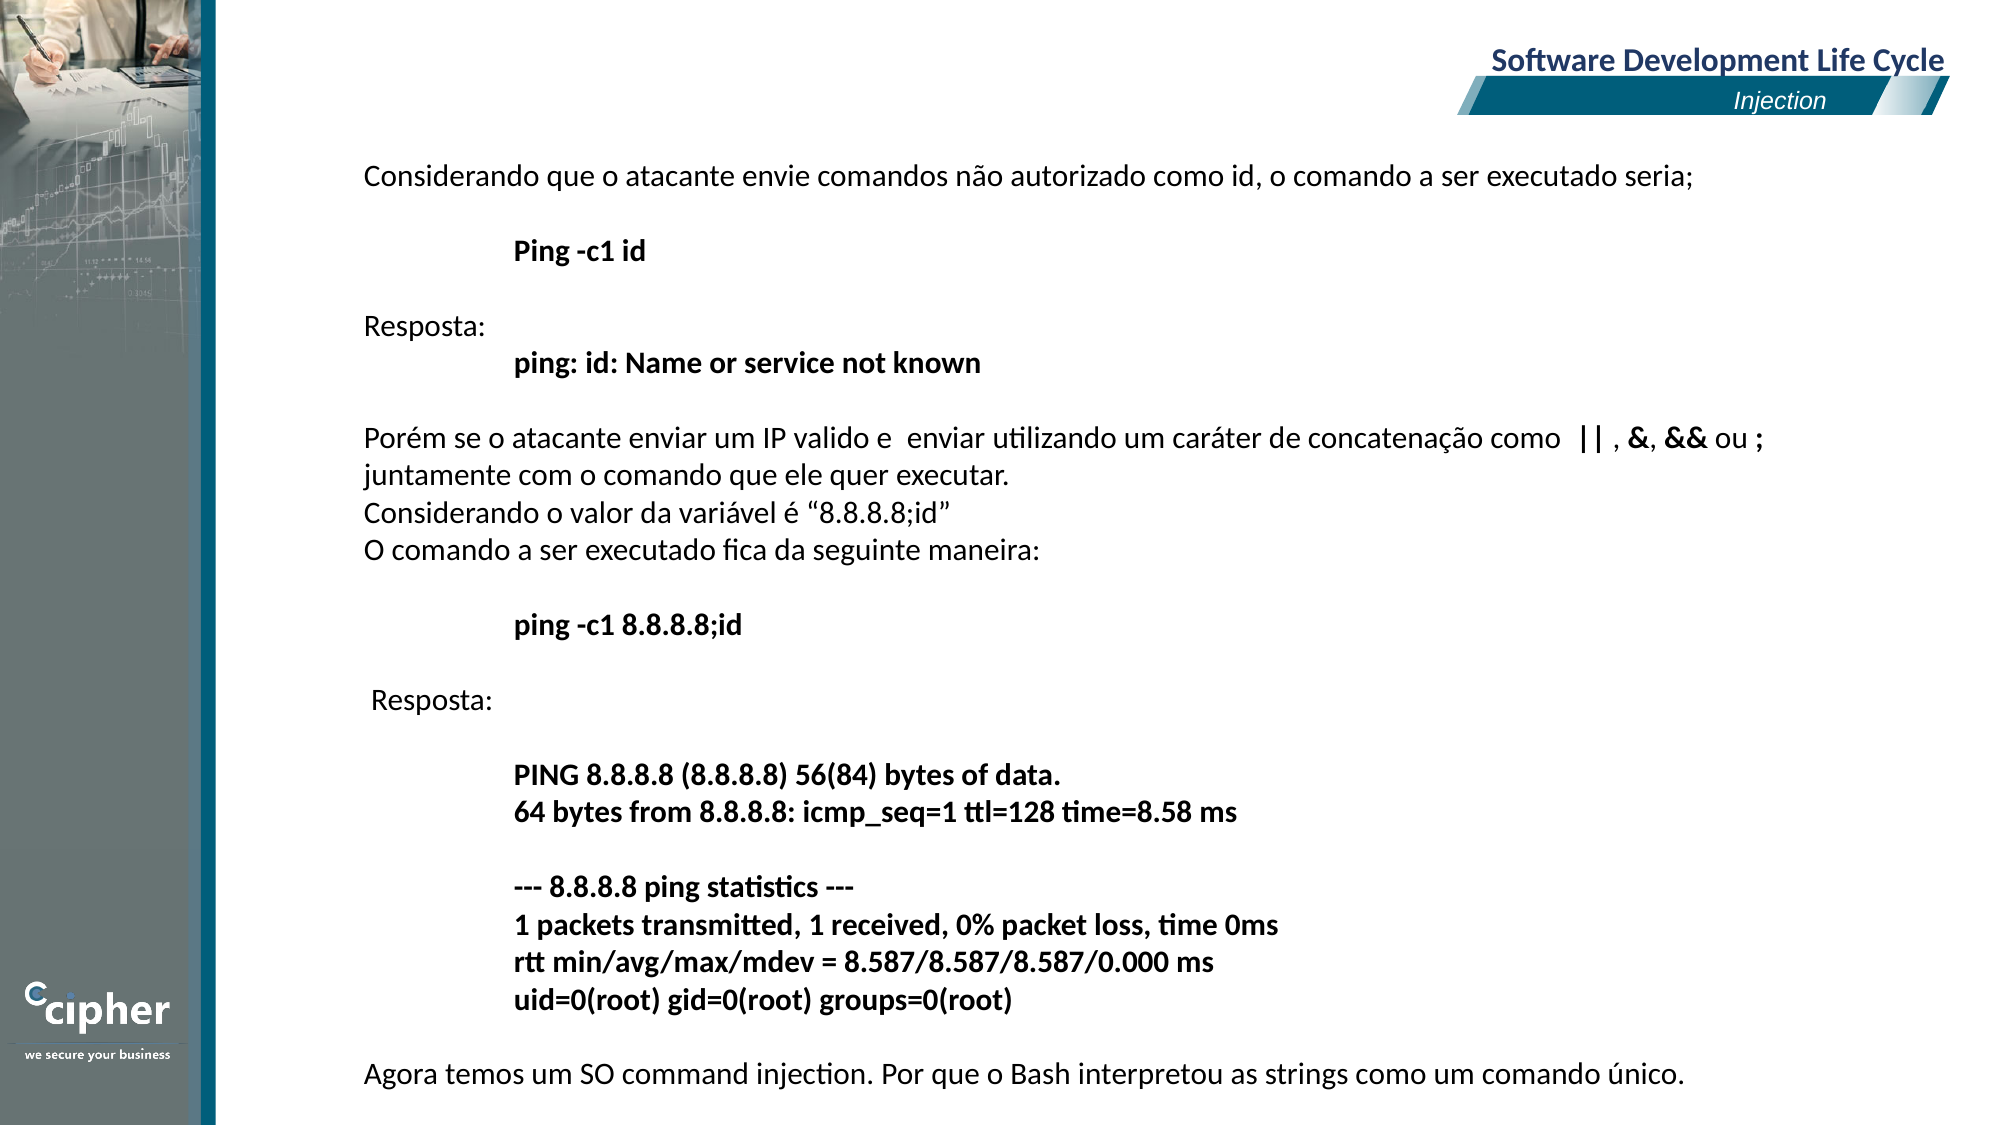

Software Development Life Cycle
Injection

Considerando que o atacante envie comandos não autorizado como id, o comando a ser executado seria;

	Ping -c1 id

Resposta:
	ping: id: Name or service not known

Porém se o atacante enviar um IP valido e  enviar utilizando um caráter de concatenação como  || , &, && ou ;
juntamente com o comando que ele quer executar.
Considerando o valor da variável é “8.8.8.8;id”
O comando a ser executado fica da seguinte maneira:

	ping -c1 8.8.8.8;id

 Resposta:

	PING 8.8.8.8 (8.8.8.8) 56(84) bytes of data.
	64 bytes from 8.8.8.8: icmp_seq=1 ttl=128 time=8.58 ms

	--- 8.8.8.8 ping statistics ---
	1 packets transmitted, 1 received, 0% packet loss, time 0ms
	rtt min/avg/max/mdev = 8.587/8.587/8.587/0.000 ms
	uid=0(root) gid=0(root) groups=0(root)

Agora temos um SO command injection. Por que o Bash interpretou as strings como um comando único.